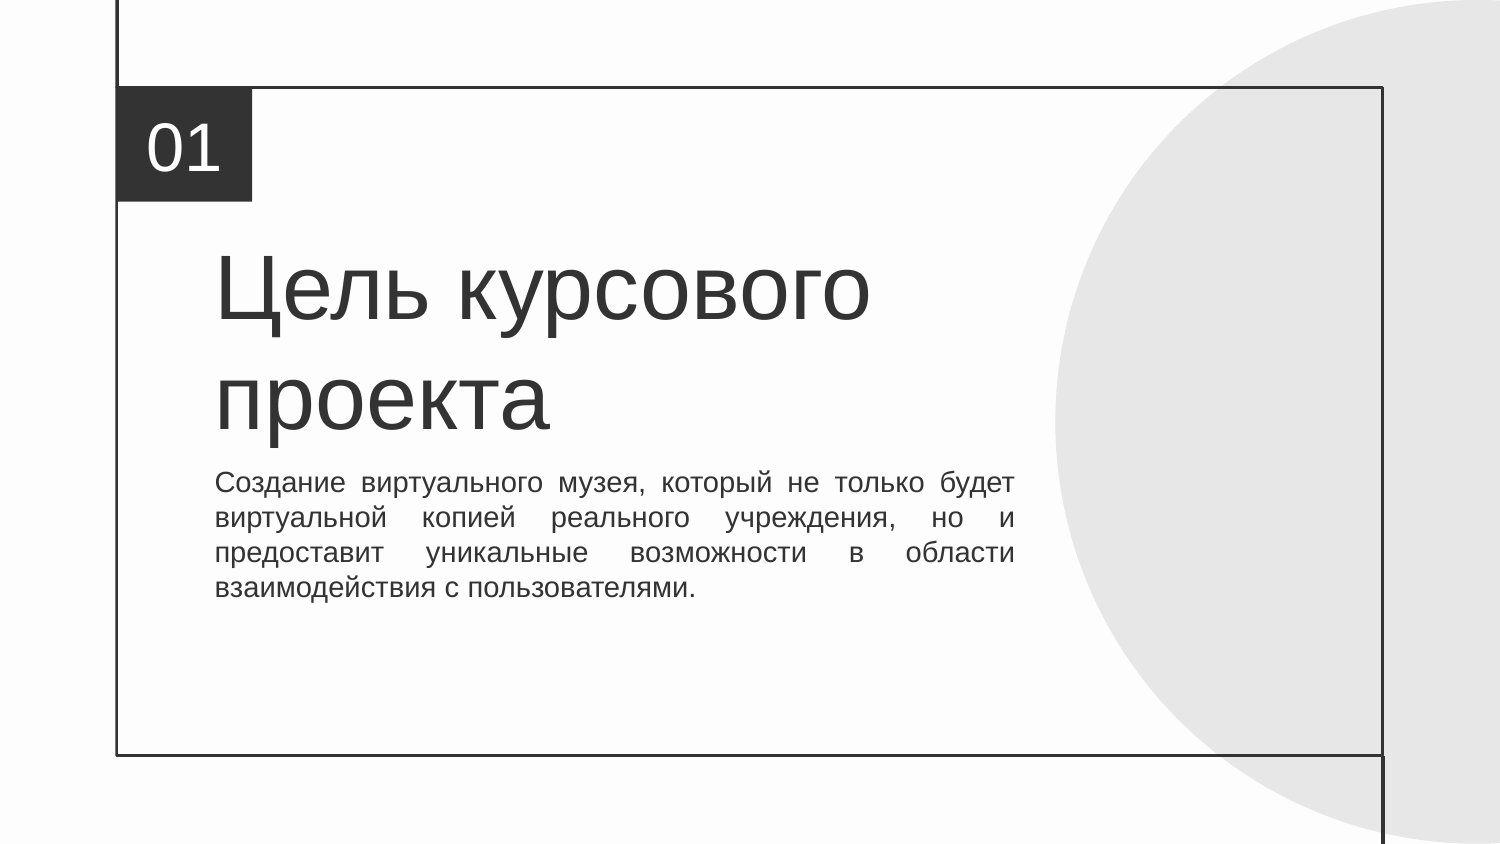

01
# Цель курсового проекта
Создание виртуального музея, который не только будет виртуальной копией реального учреждения, но и предоставит уникальные возможности в области взаимодействия с пользователями.